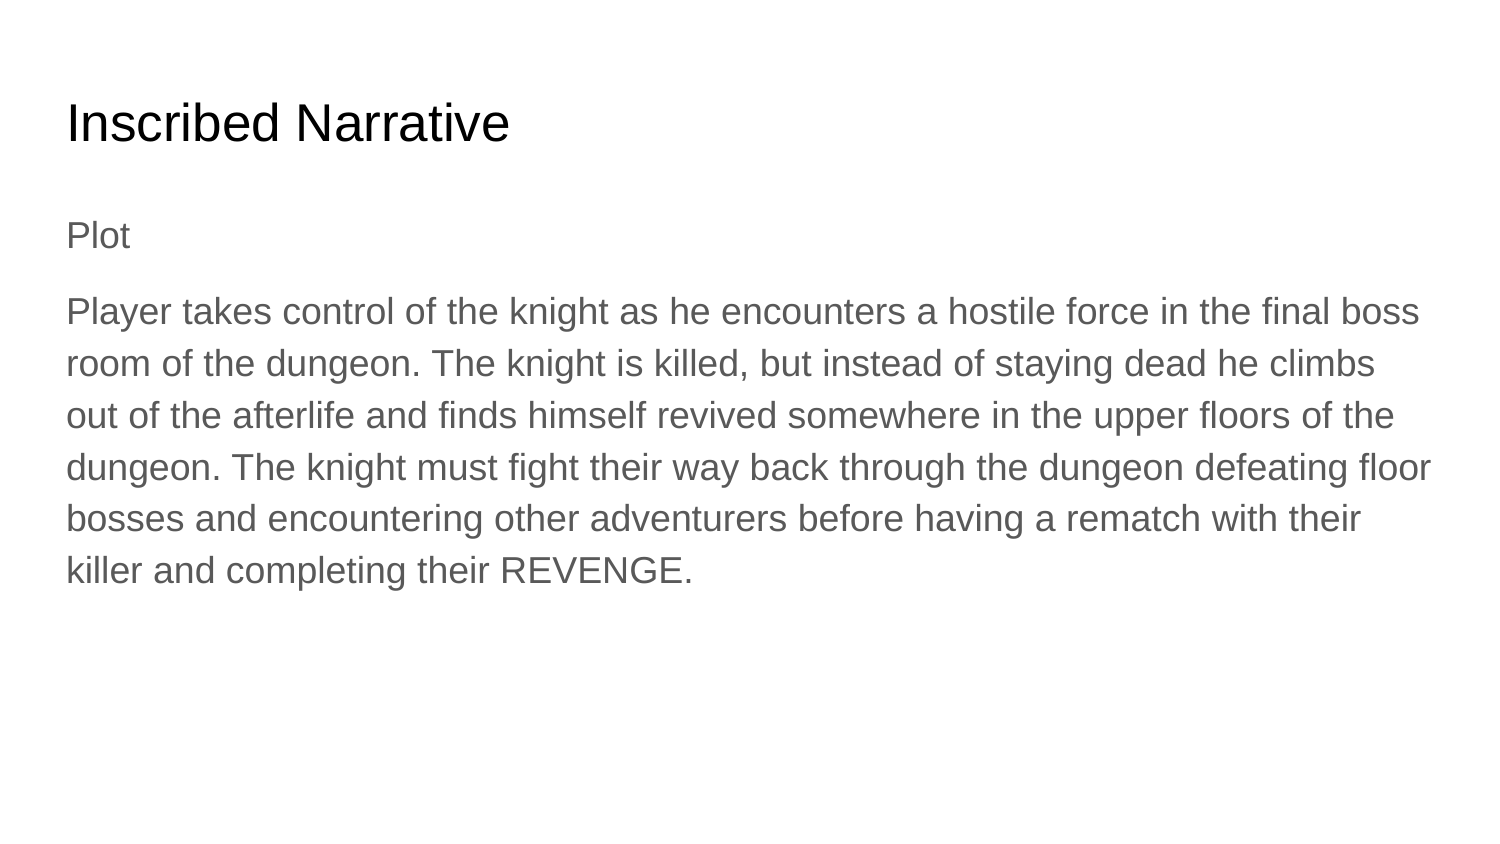

# Inscribed Narrative
Plot
Player takes control of the knight as he encounters a hostile force in the final boss room of the dungeon. The knight is killed, but instead of staying dead he climbs out of the afterlife and finds himself revived somewhere in the upper floors of the dungeon. The knight must fight their way back through the dungeon defeating floor bosses and encountering other adventurers before having a rematch with their killer and completing their REVENGE.